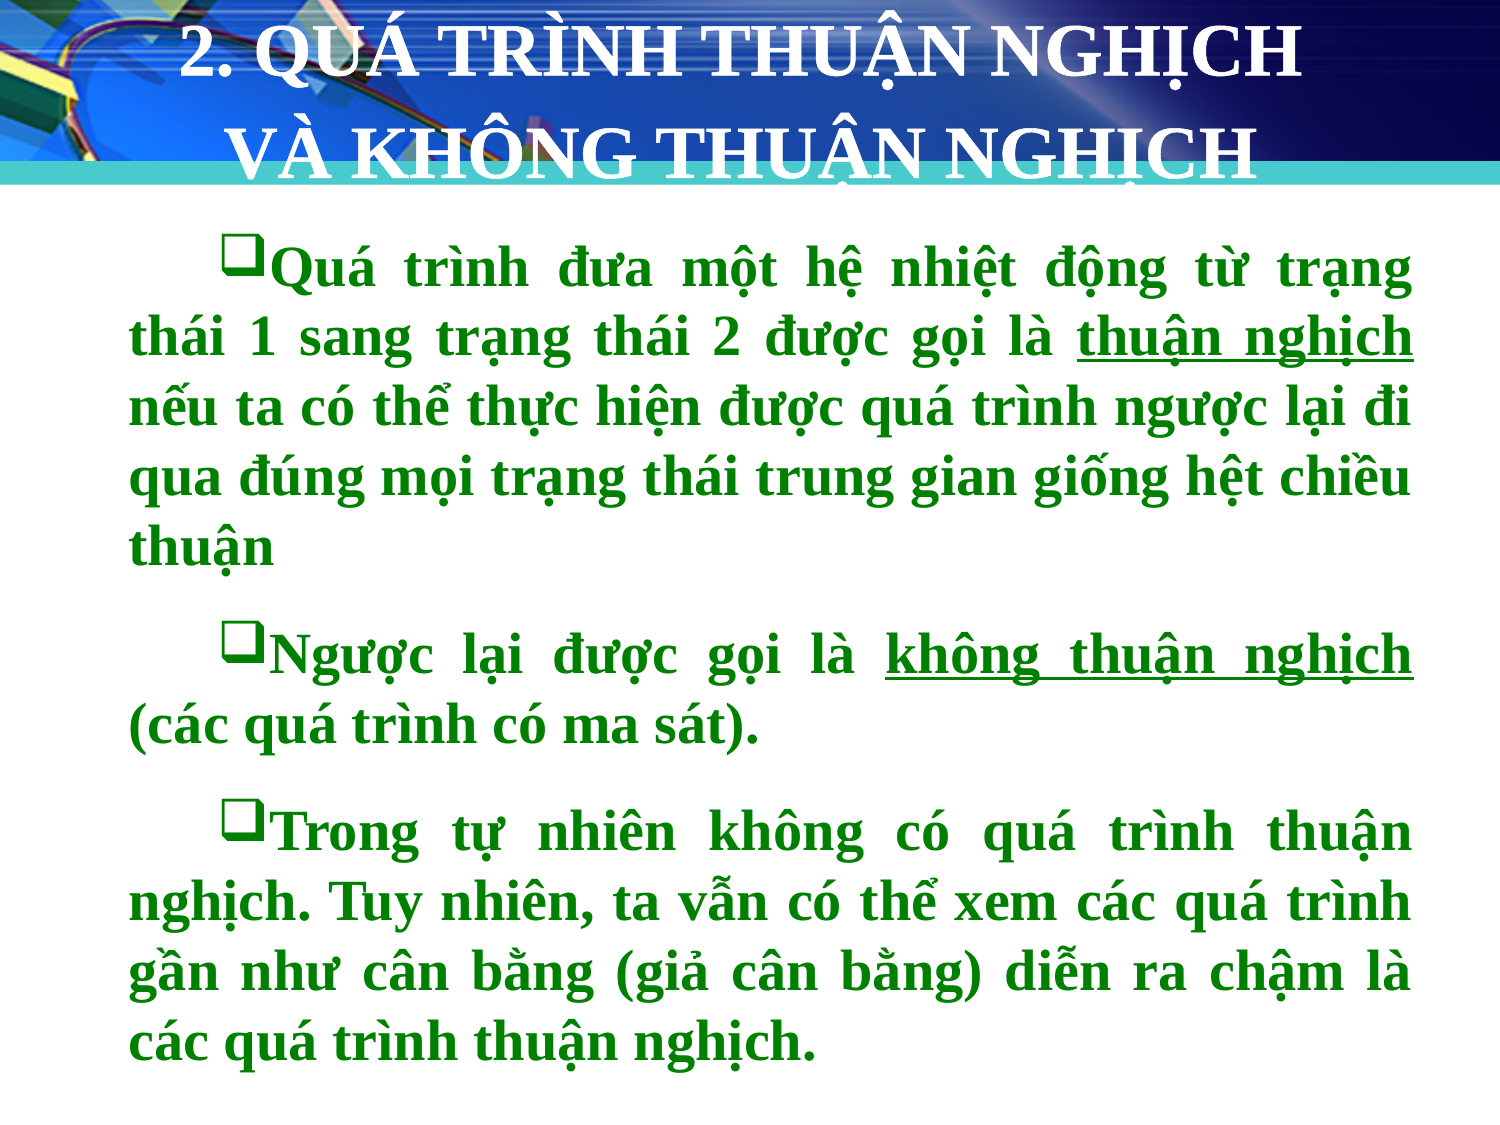

2. QUÁ TRÌNH THUẬN NGHỊCH
VÀ KHÔNG THUẬN NGHỊCH
Quá trình đưa một hệ nhiệt động từ trạng thái 1 sang trạng thái 2 được gọi là thuận nghịch nếu ta có thể thực hiện được quá trình ngược lại đi qua đúng mọi trạng thái trung gian giống hệt chiều thuận
Ngược lại được gọi là không thuận nghịch (các quá trình có ma sát).
Trong tự nhiên không có quá trình thuận nghịch. Tuy nhiên, ta vẫn có thể xem các quá trình gần như cân bằng (giả cân bằng) diễn ra chậm là các quá trình thuận nghịch.